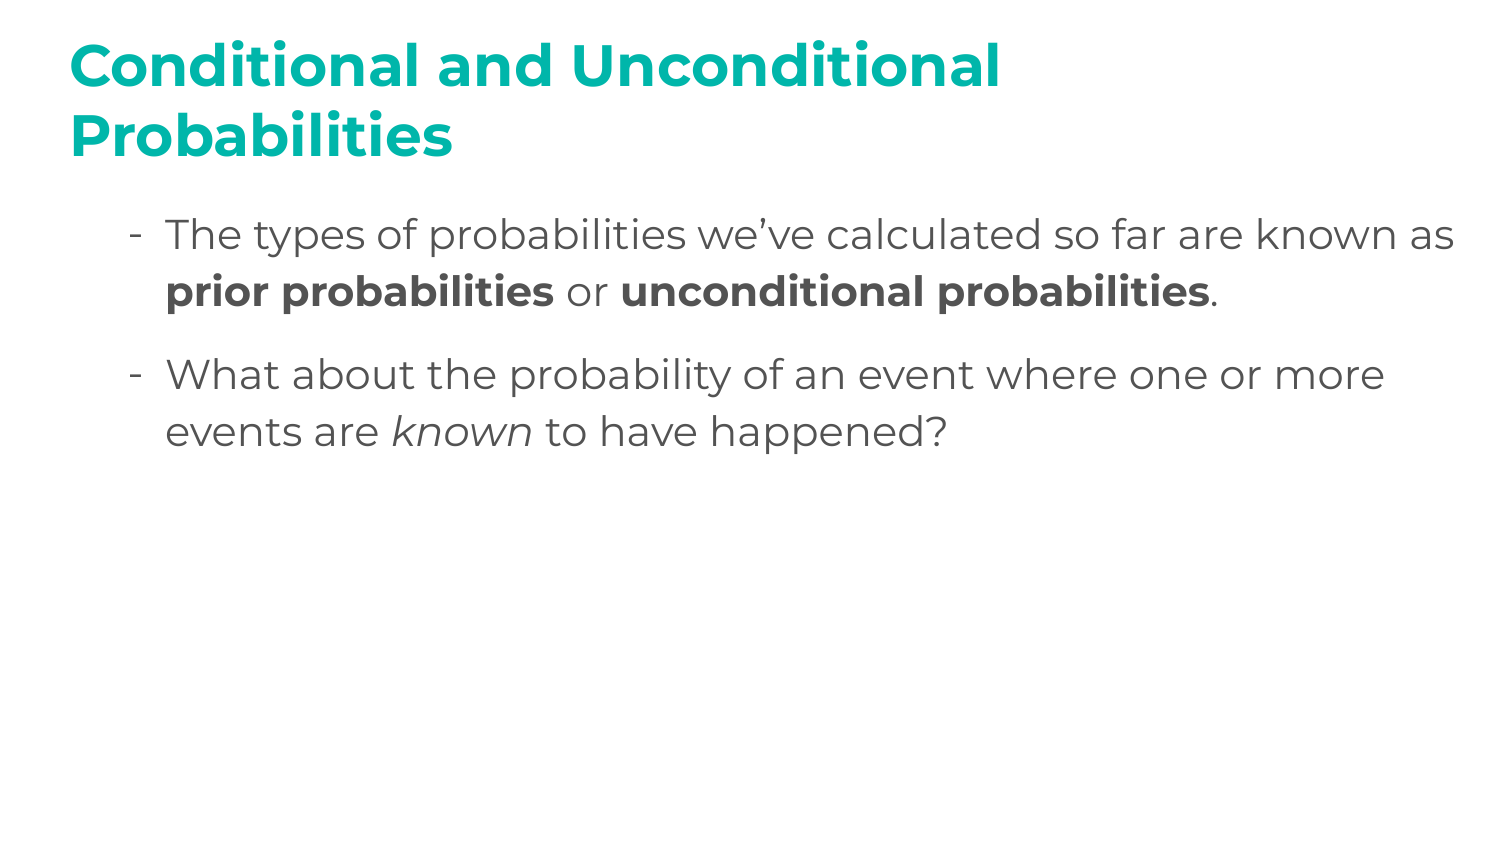

# Conditional and Unconditional Probabilities
The types of probabilities we’ve calculated so far are known as prior probabilities or unconditional probabilities.
What about the probability of an event where one or more events are known to have happened?